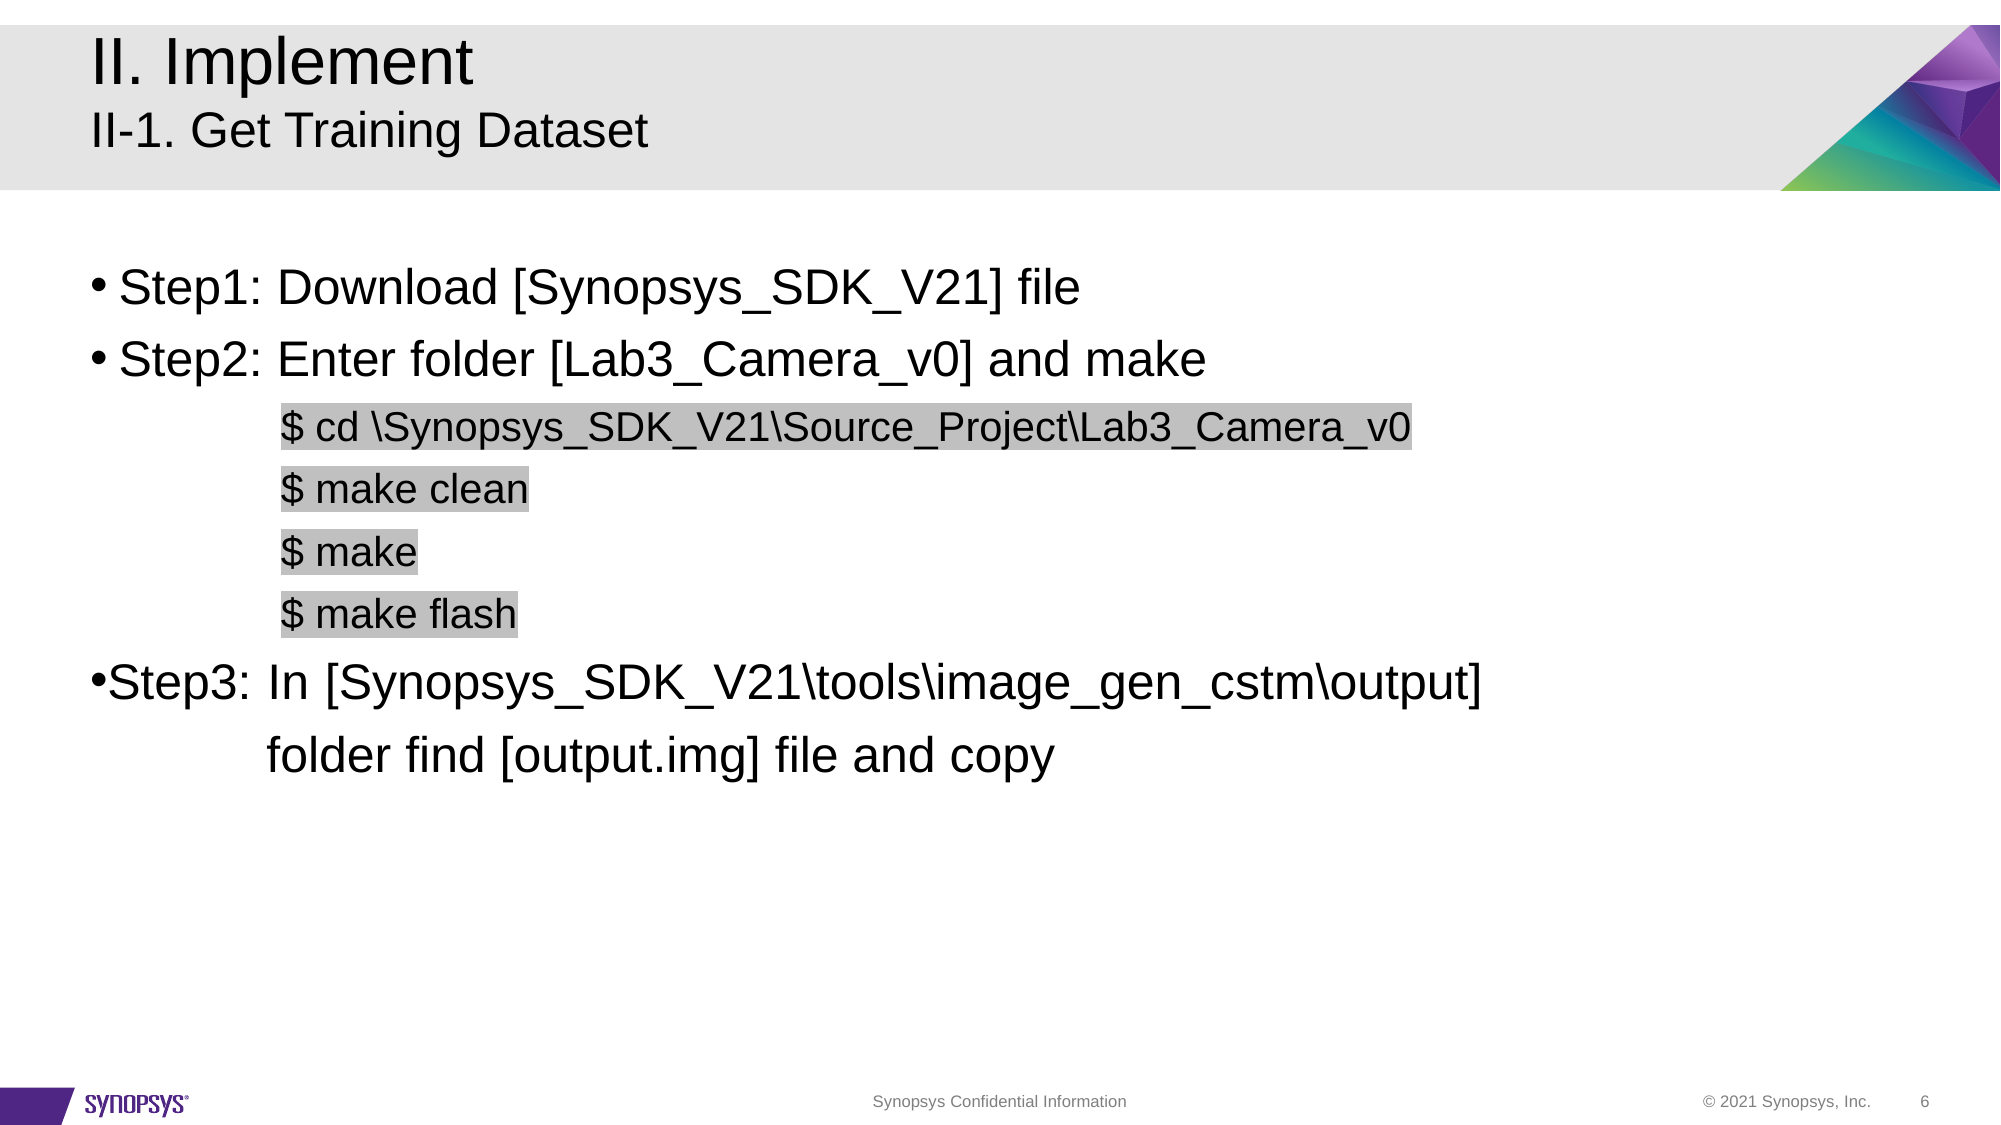

# II. Implement II-1. Get Training Dataset
Step1: Download [Synopsys_SDK_V21] file
Step2: Enter folder [Lab3_Camera_v0] and make
$ cd \Synopsys_SDK_V21\Source_Project\Lab3_Camera_v0
$ make clean
$ make
$ make flash
Step3: In [Synopsys_SDK_V21\tools\image_gen_cstm\output]
folder find [output.img] file and copy